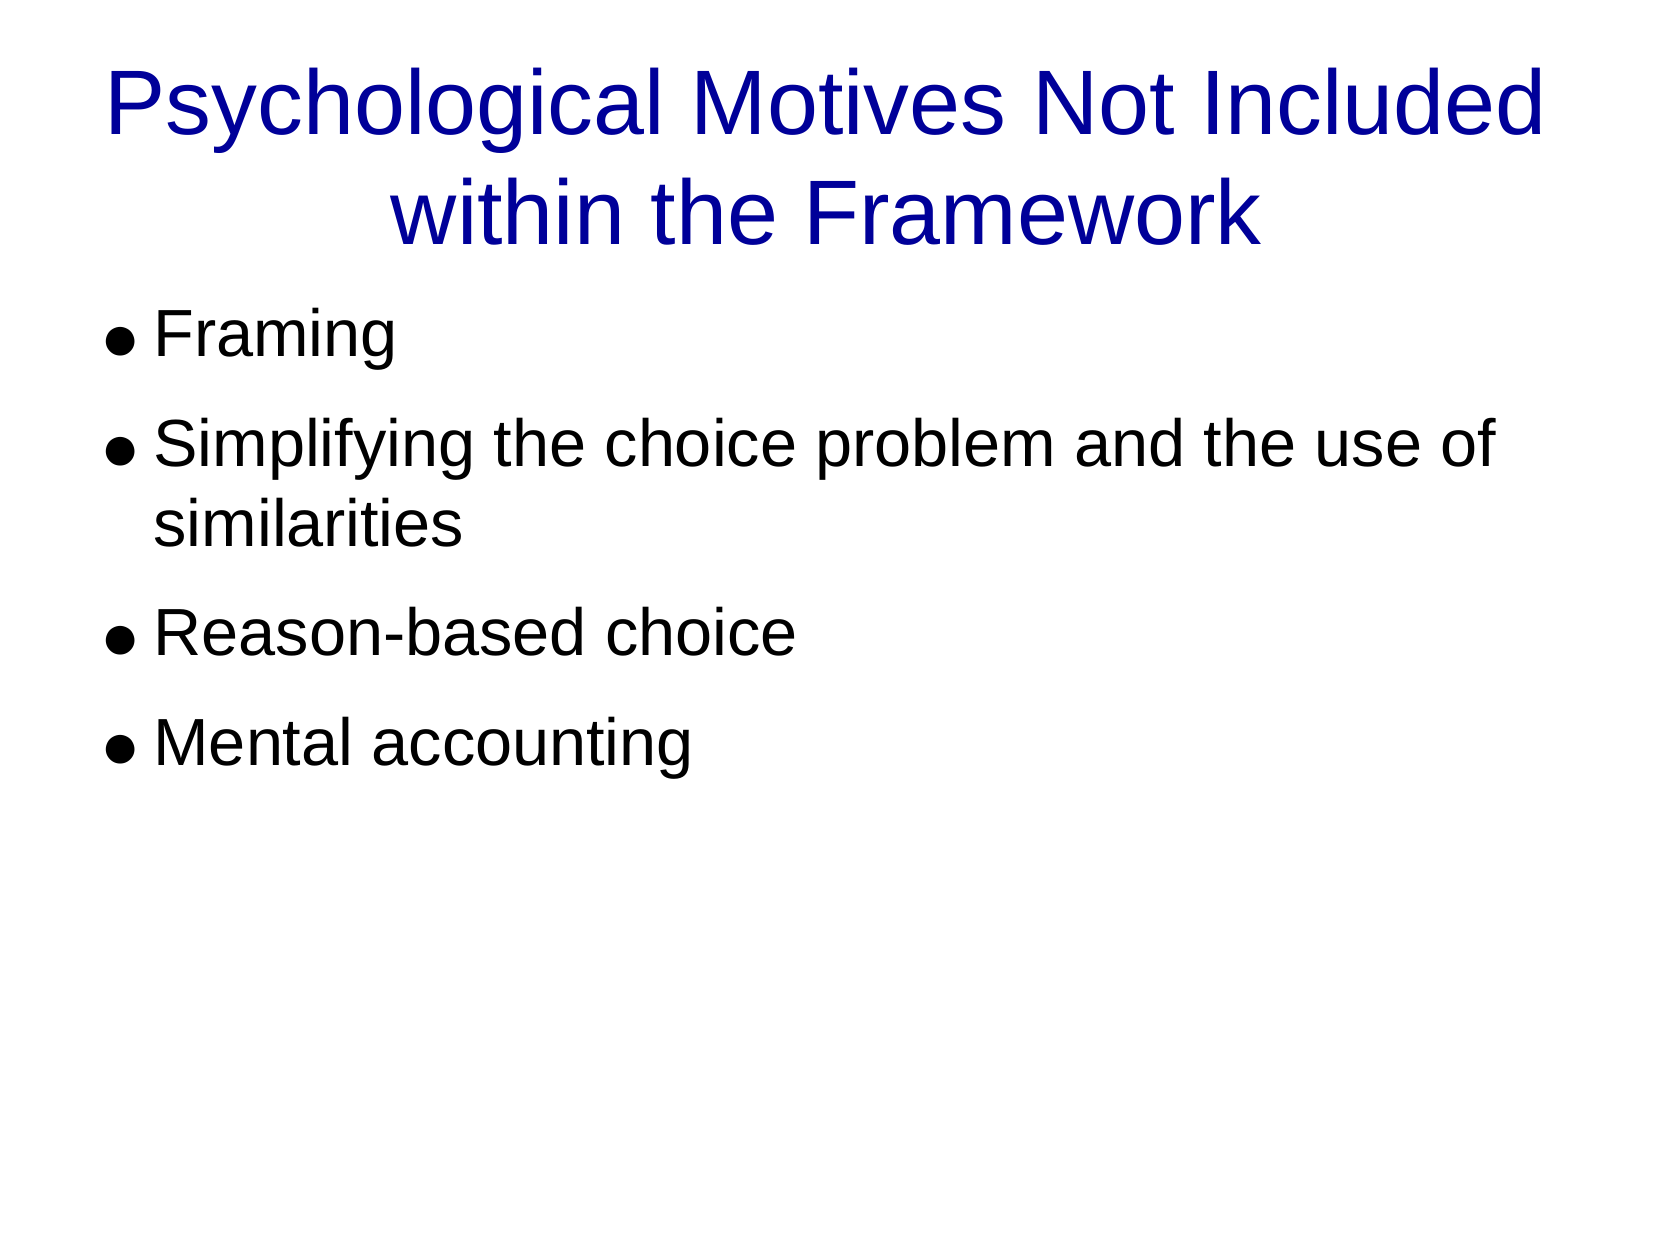

Psychological Motives Not Included within the Framework
Framing
Simplifying the choice problem and the use of similarities
Reason-based choice
Mental accounting